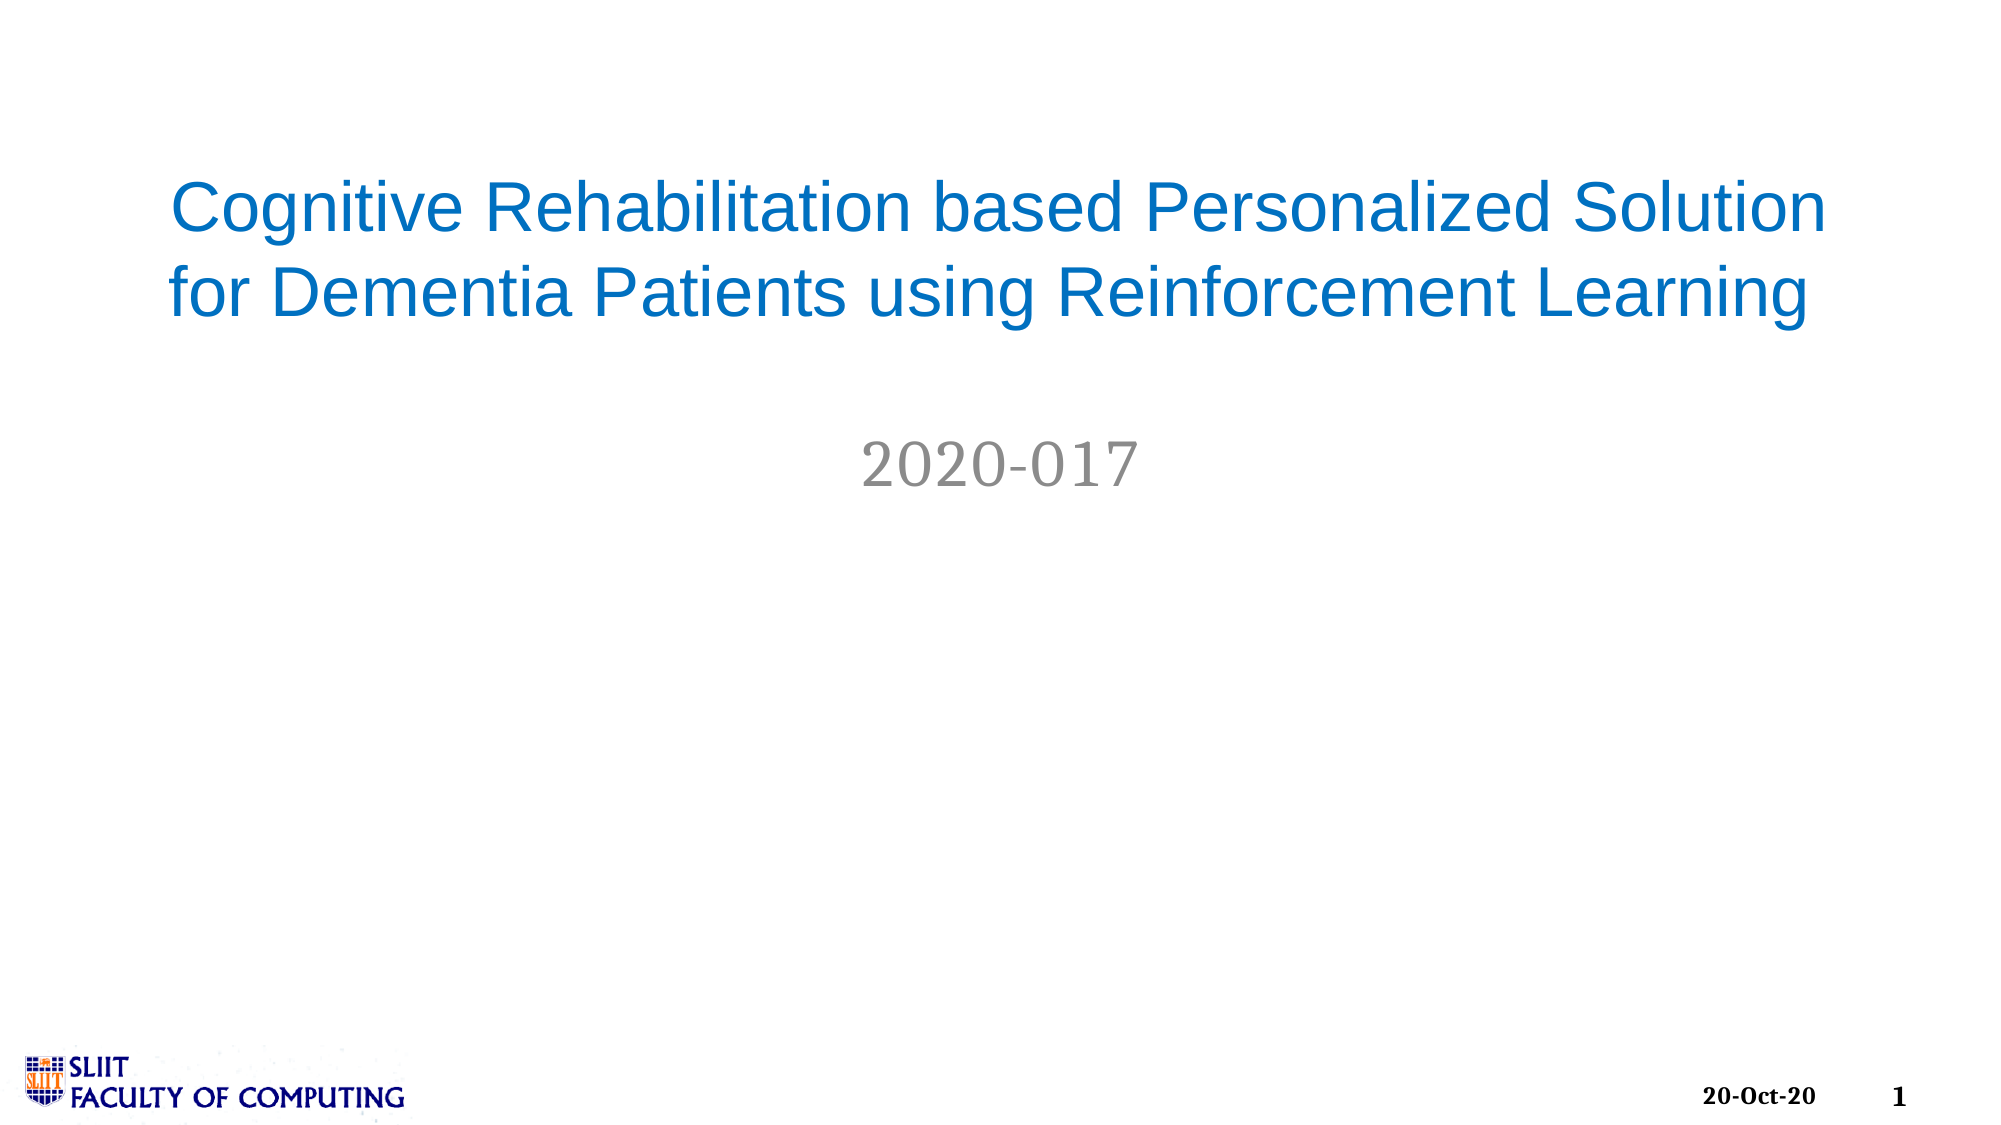

# Cognitive Rehabilitation based Personalized Solution for Dementia Patients using Reinforcement Learning
2020-017